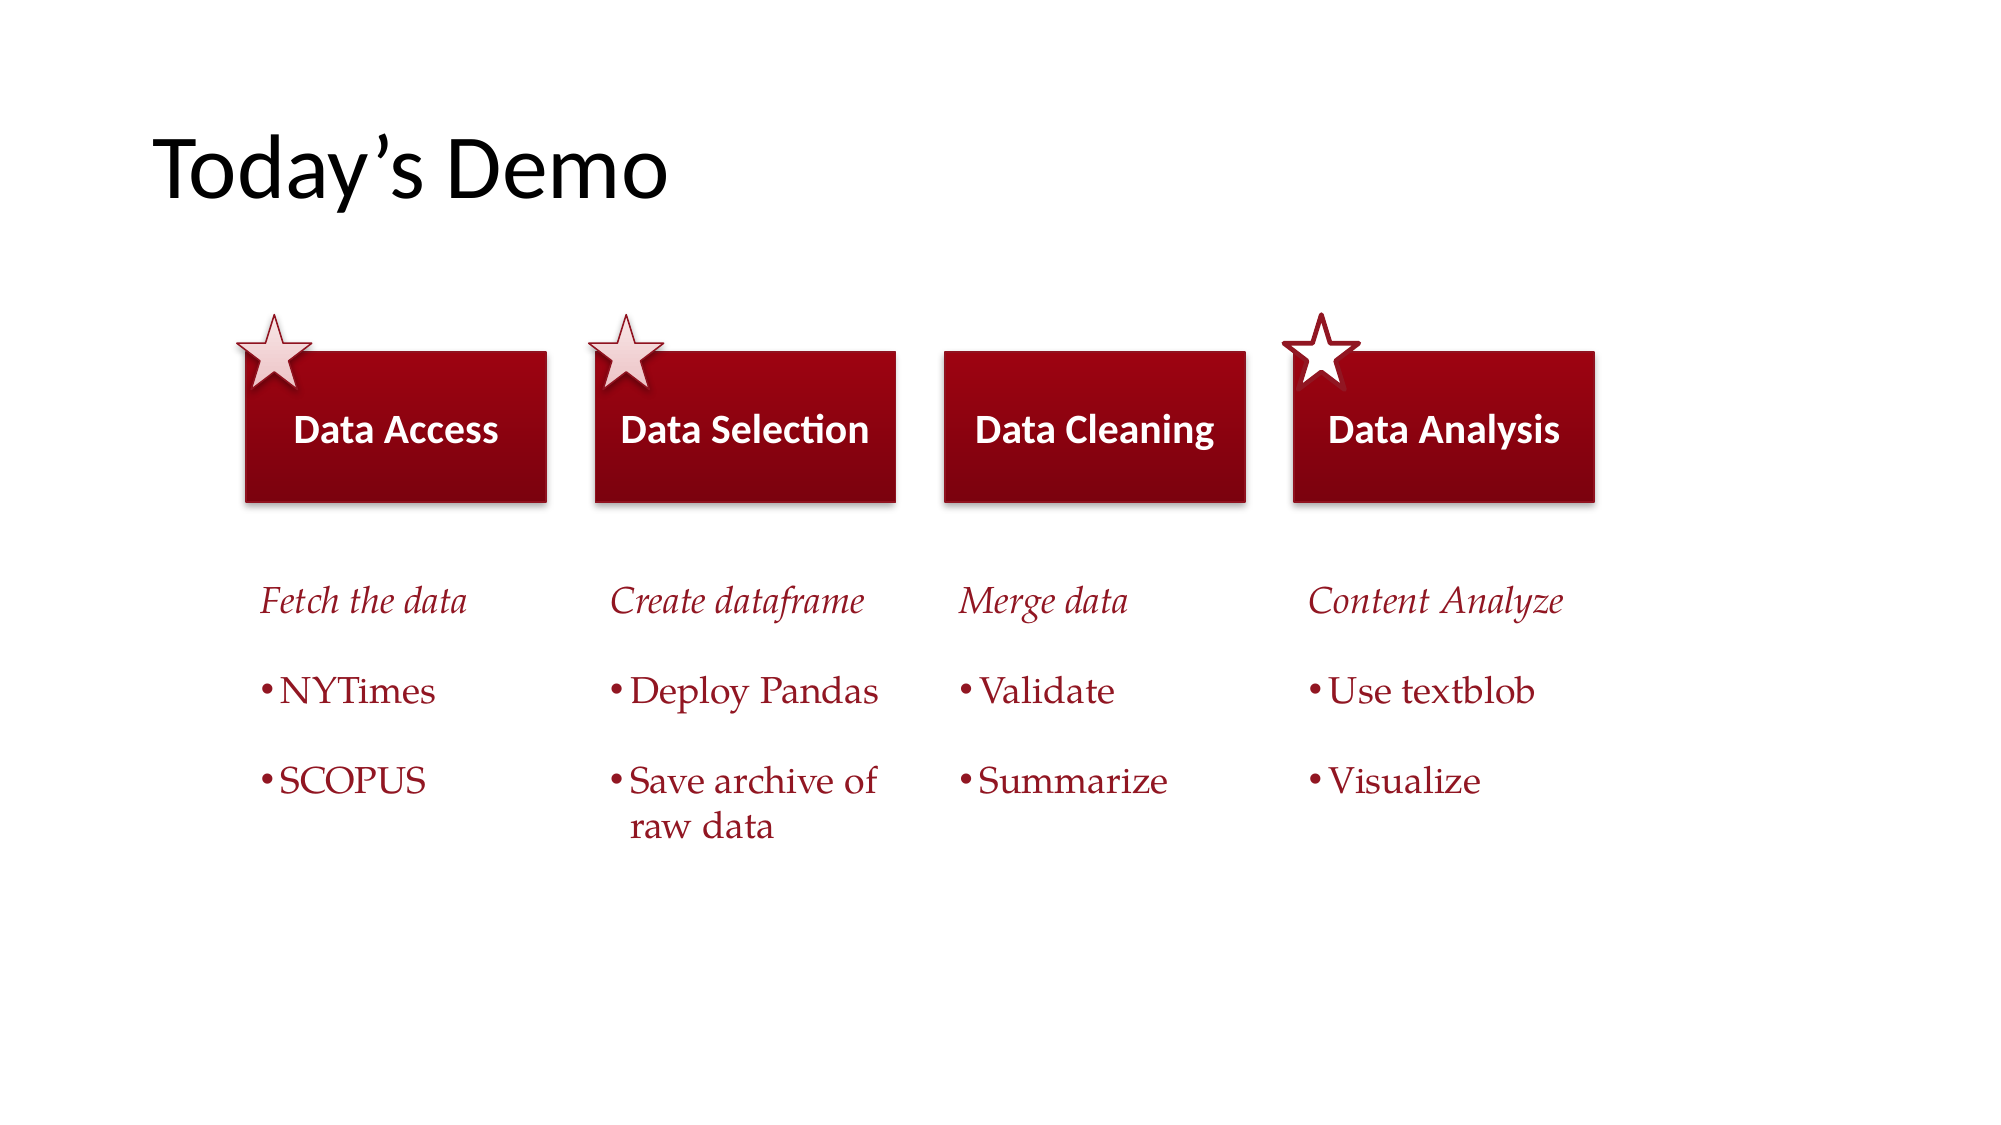

# Today’s Demo

Data Access
Data Selection
Data Cleaning
Data Analysis
Fetch the data

NYTimes

SCOPUS

Create dataframe

Deploy Pandas

Save archive of raw data

Merge data

Validate

Summarize
Content Analyze

Use textblob

Visualize